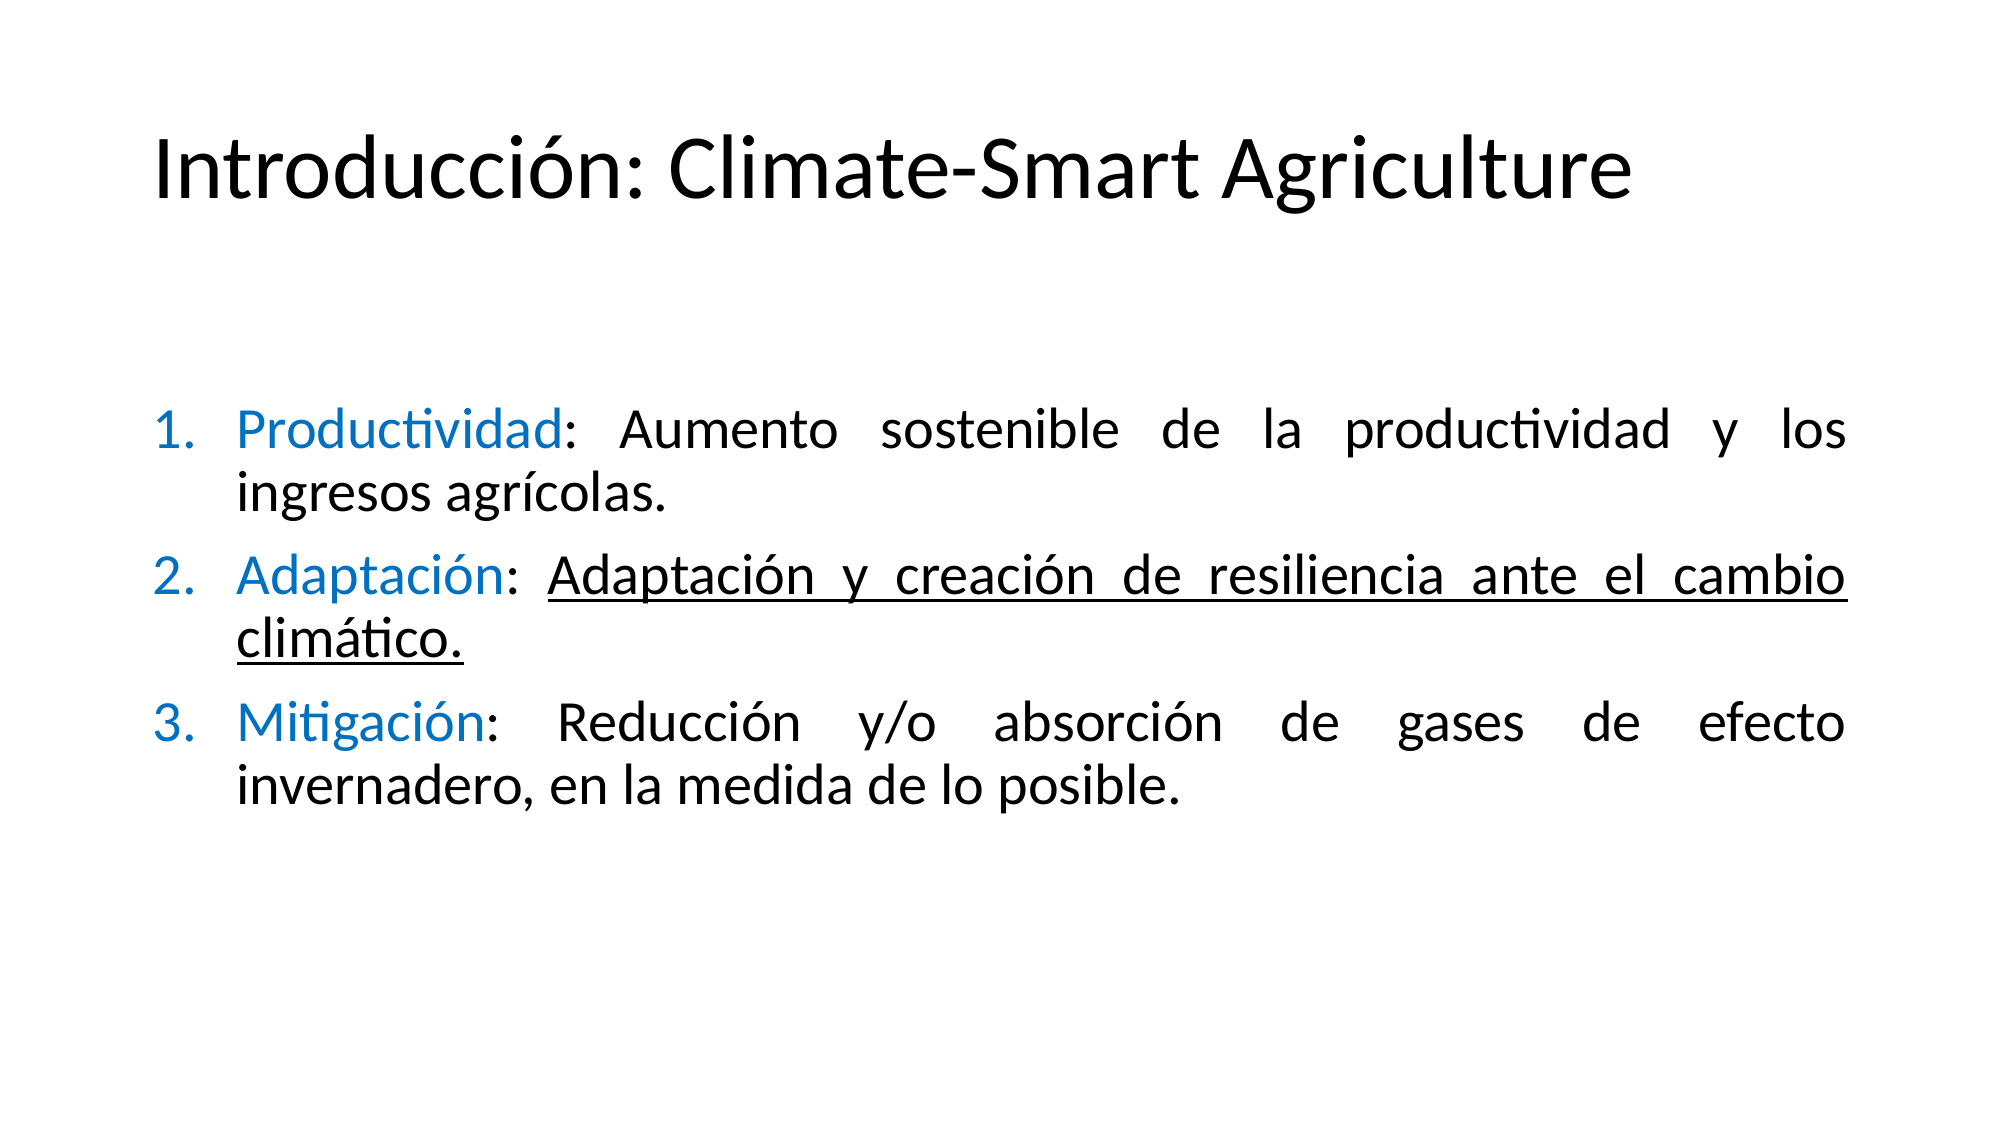

# Introducción: Climate-Smart Agriculture

Productividad: Aumento sostenible de la productividad y los ingresos agrícolas.
Adaptación: Adaptación y creación de resiliencia ante el cambio climático.
Mitigación: Reducción y/o absorción de gases de efecto invernadero, en la medida de lo posible.